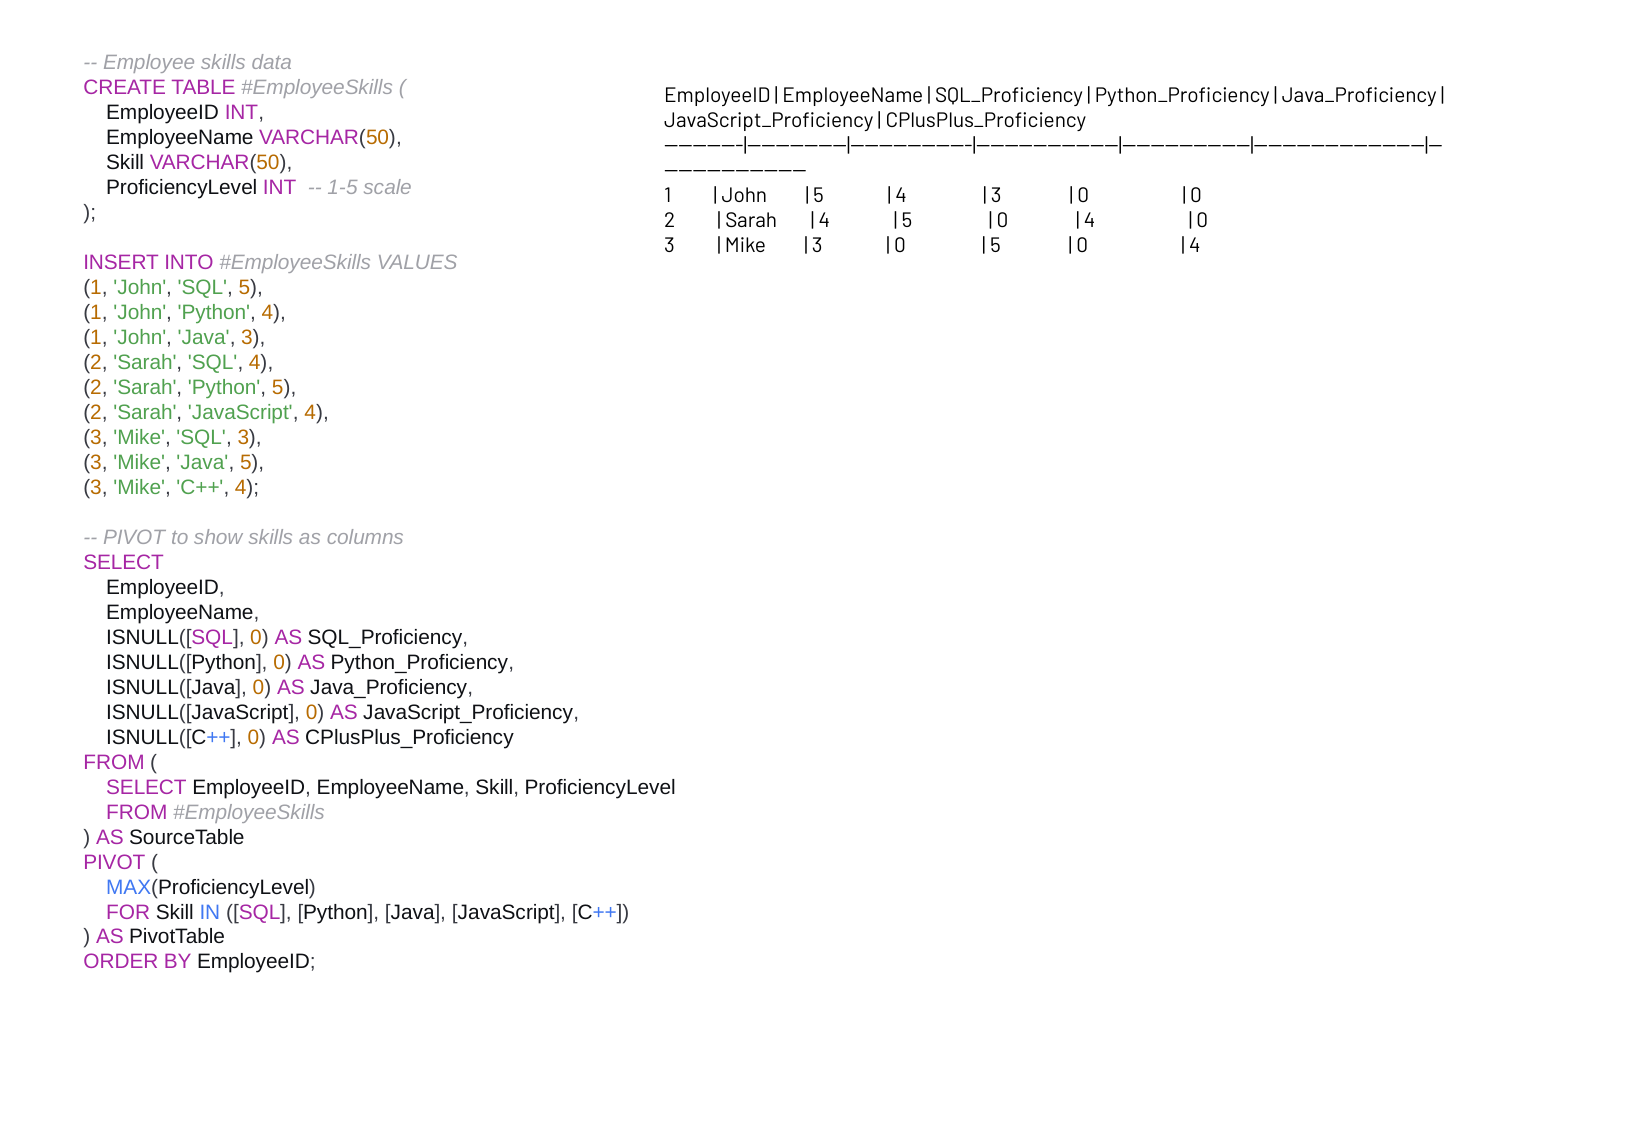

-- Employee skills data
CREATE TABLE #EmployeeSkills (
    EmployeeID INT,
    EmployeeName VARCHAR(50),
    Skill VARCHAR(50),
    ProficiencyLevel INT  -- 1-5 scale
);

INSERT INTO #EmployeeSkills VALUES
(1, 'John', 'SQL', 5),
(1, 'John', 'Python', 4),
(1, 'John', 'Java', 3),
(2, 'Sarah', 'SQL', 4),
(2, 'Sarah', 'Python', 5),
(2, 'Sarah', 'JavaScript', 4),
(3, 'Mike', 'SQL', 3),
(3, 'Mike', 'Java', 5),
(3, 'Mike', 'C++', 4);

-- PIVOT to show skills as columns
SELECT
    EmployeeID,
    EmployeeName,
    ISNULL([SQL], 0) AS SQL_Proficiency,
    ISNULL([Python], 0) AS Python_Proficiency,
    ISNULL([Java], 0) AS Java_Proficiency,
    ISNULL([JavaScript], 0) AS JavaScript_Proficiency,
    ISNULL([C++], 0) AS CPlusPlus_Proficiency
FROM (
    SELECT EmployeeID, EmployeeName, Skill, ProficiencyLevel
    FROM #EmployeeSkills
) AS SourceTable
PIVOT (
    MAX(ProficiencyLevel)
    FOR Skill IN ([SQL], [Python], [Java], [JavaScript], [C++])
) AS PivotTable
ORDER BY EmployeeID;
EmployeeID | EmployeeName | SQL_Proficiency | Python_Proficiency | Java_Proficiency | JavaScript_Proficiency | CPlusPlus_Proficiency
-----------|--------------|-----------------|--------------------|------------------|------------------------|----------------------
1          | John         | 5               | 4                  | 3                | 0                      | 0
2          | Sarah        | 4               | 5                  | 0                | 4                      | 0
3          | Mike         | 3               | 0                  | 5                | 0                      | 4